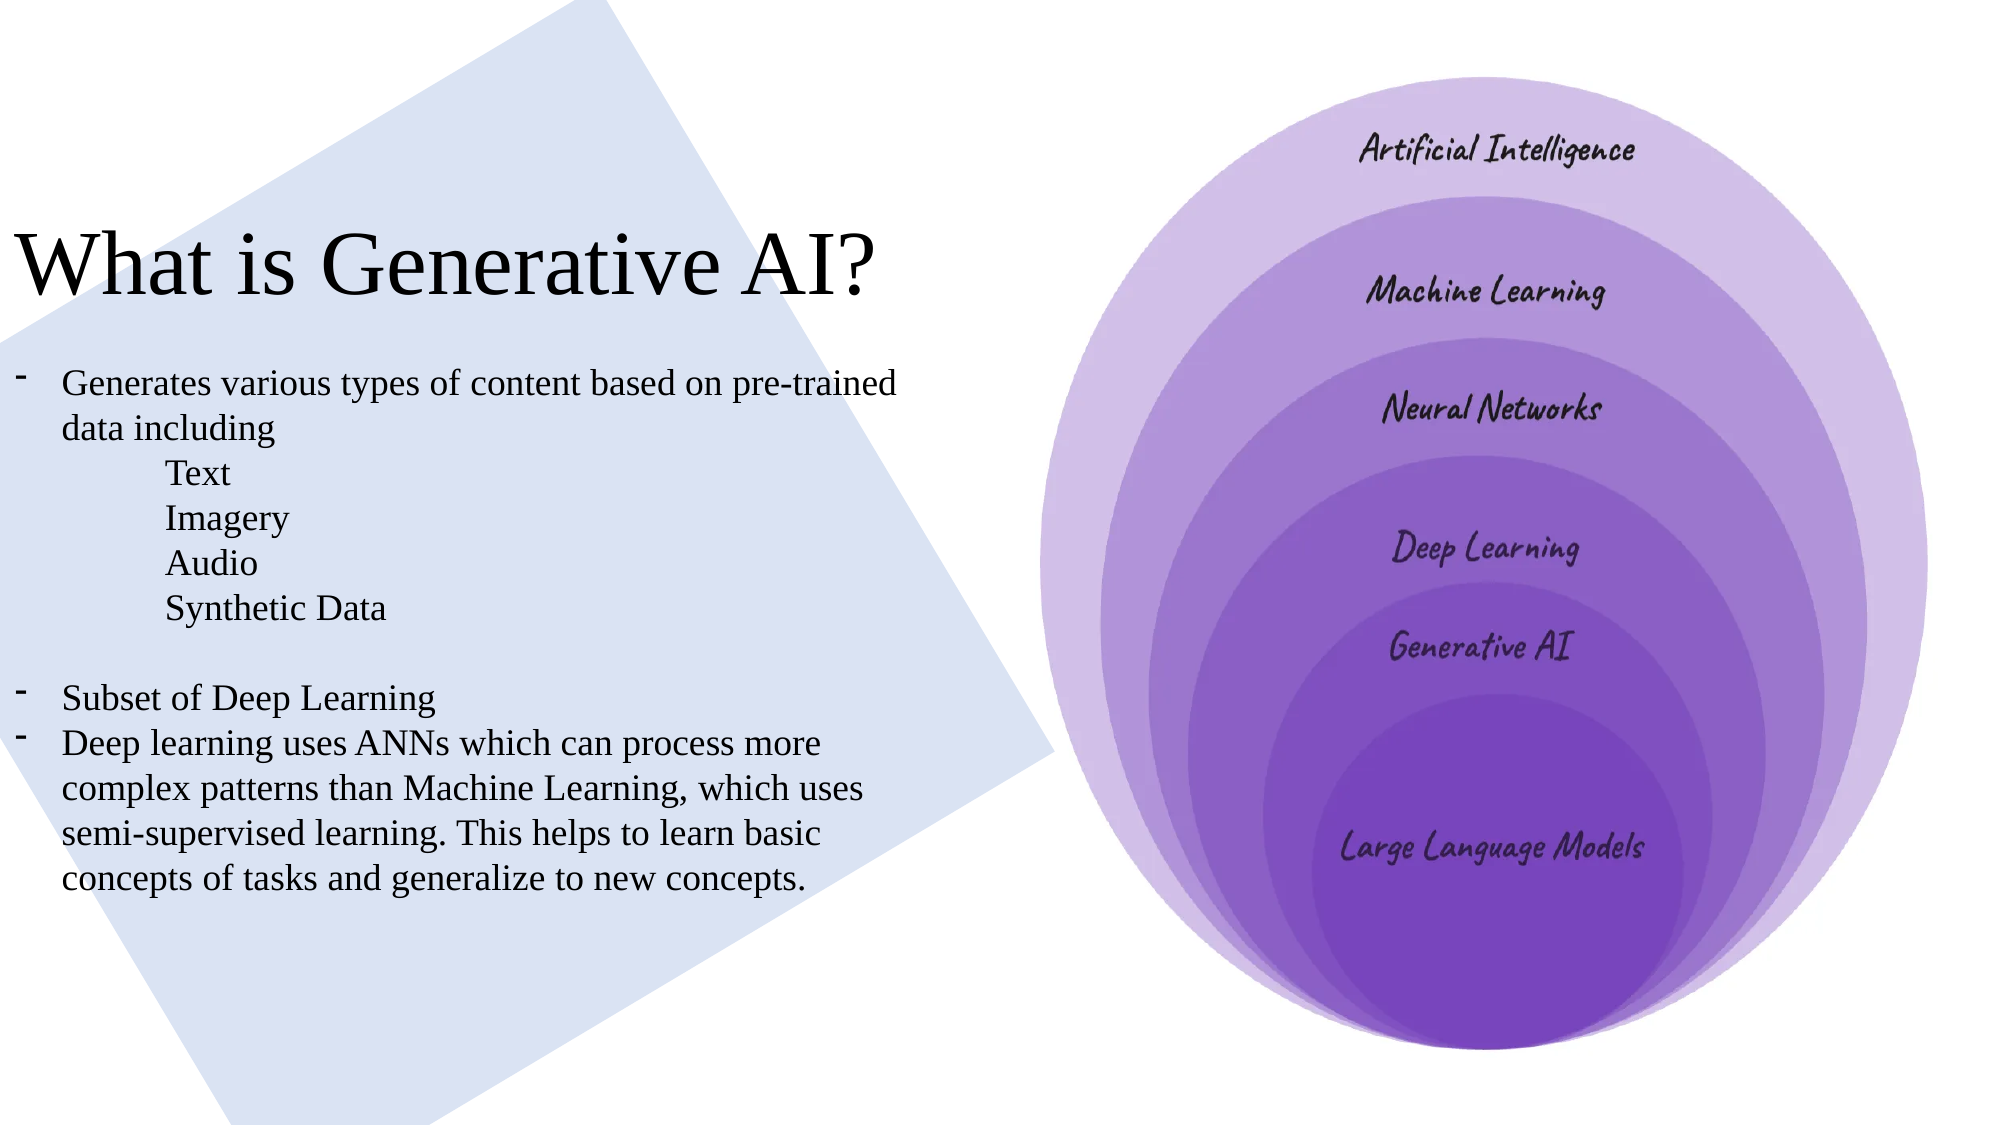

What is Generative AI?

Generates various types of content based on pre-trained data including
  	Text
  	Imagery
  	Audio
  	Synthetic Data

Subset of Deep Learning
Deep learning uses ANNs which can process more complex patterns than Machine Learning, which uses semi-supervised learning. This helps to learn basic concepts of tasks and generalize to new concepts.